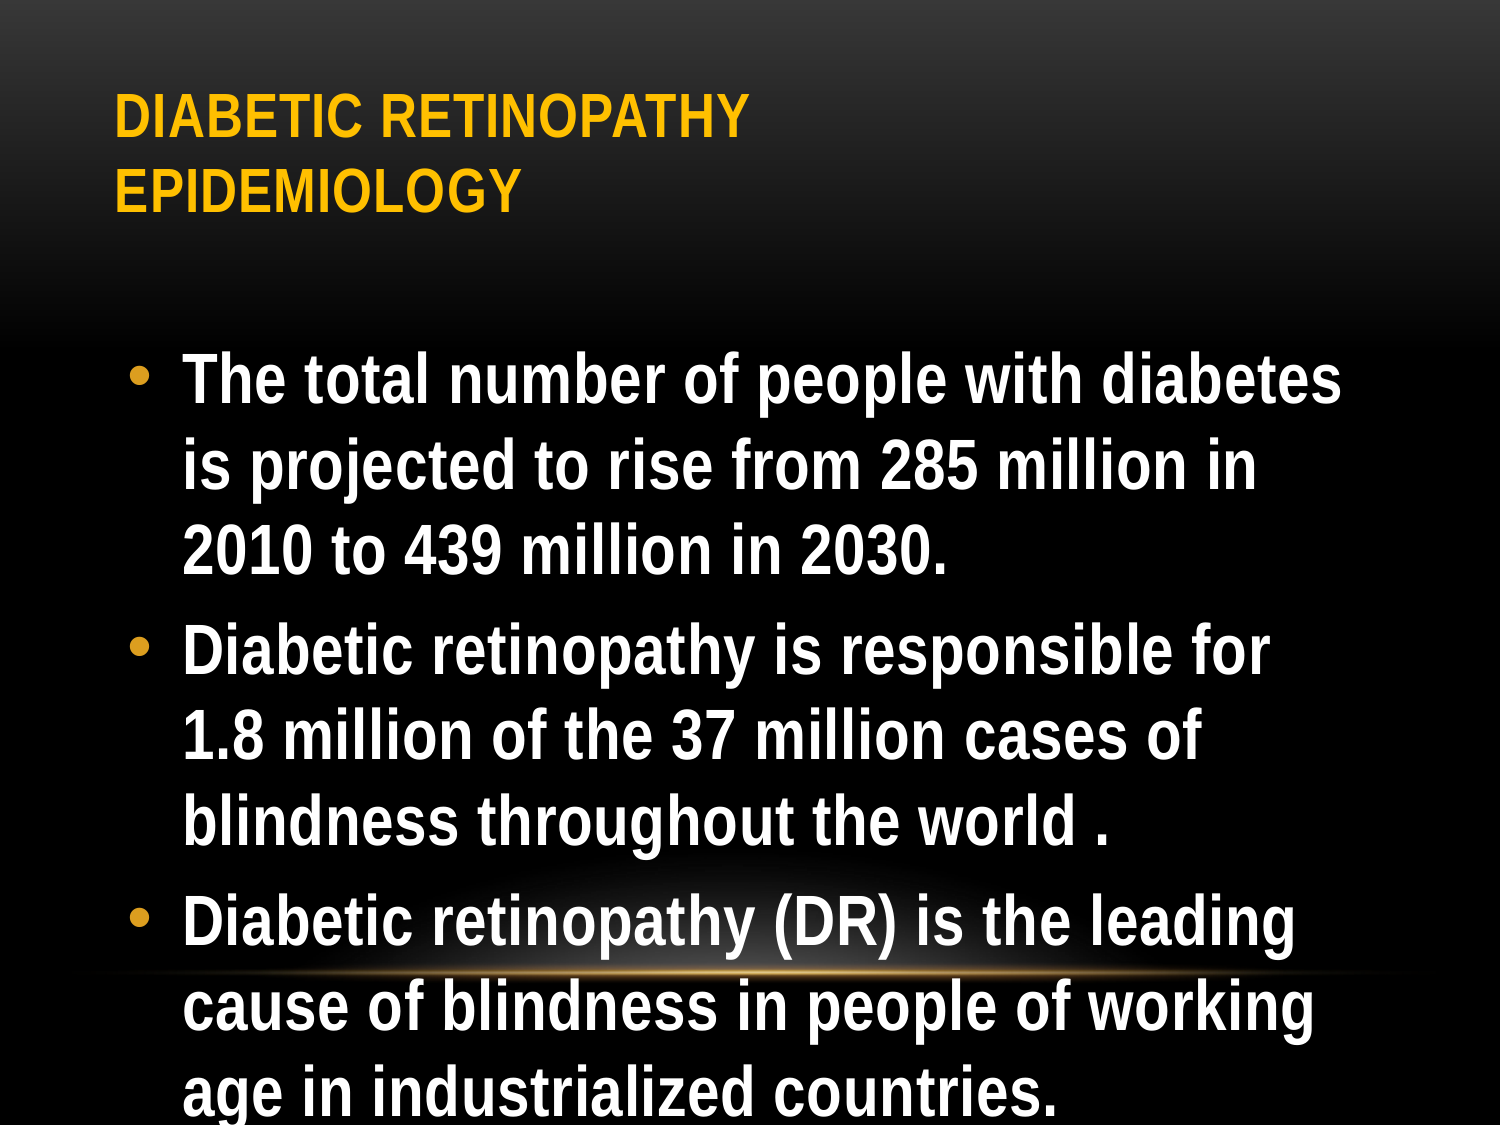

# Diabetic Retinopathy Epidemiology
The total number of people with diabetes is projected to rise from 285 million in 2010 to 439 million in 2030.
Diabetic retinopathy is responsible for 1.8 million of the 37 million cases of blindness throughout the world .
Diabetic retinopathy (DR) is the leading cause of blindness in people of working age in industrialized countries.